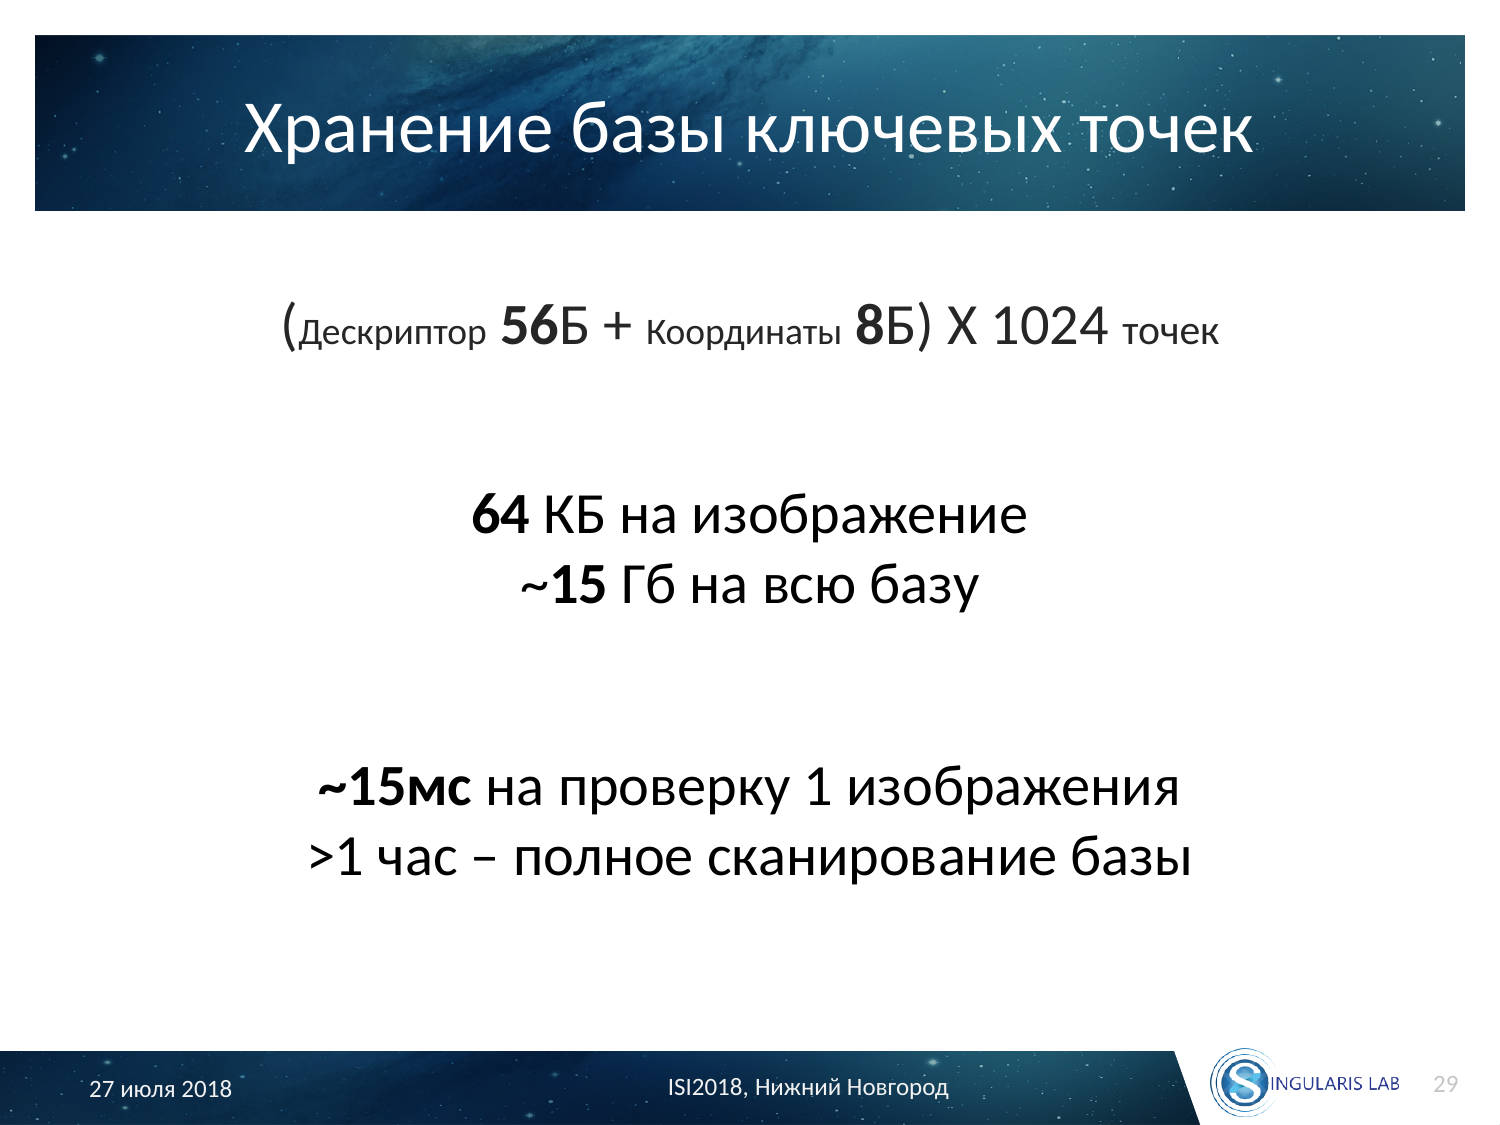

# Хранение базы ключевых точек
(Дескриптор 56Б + Координаты 8Б) X 1024 точек

64 КБ на изображение
~15 Гб на всю базу
~15мс на проверку 1 изображения
>1 час – полное сканирование базы

29
ISI2018, Нижний Новгород
27 июля 2018